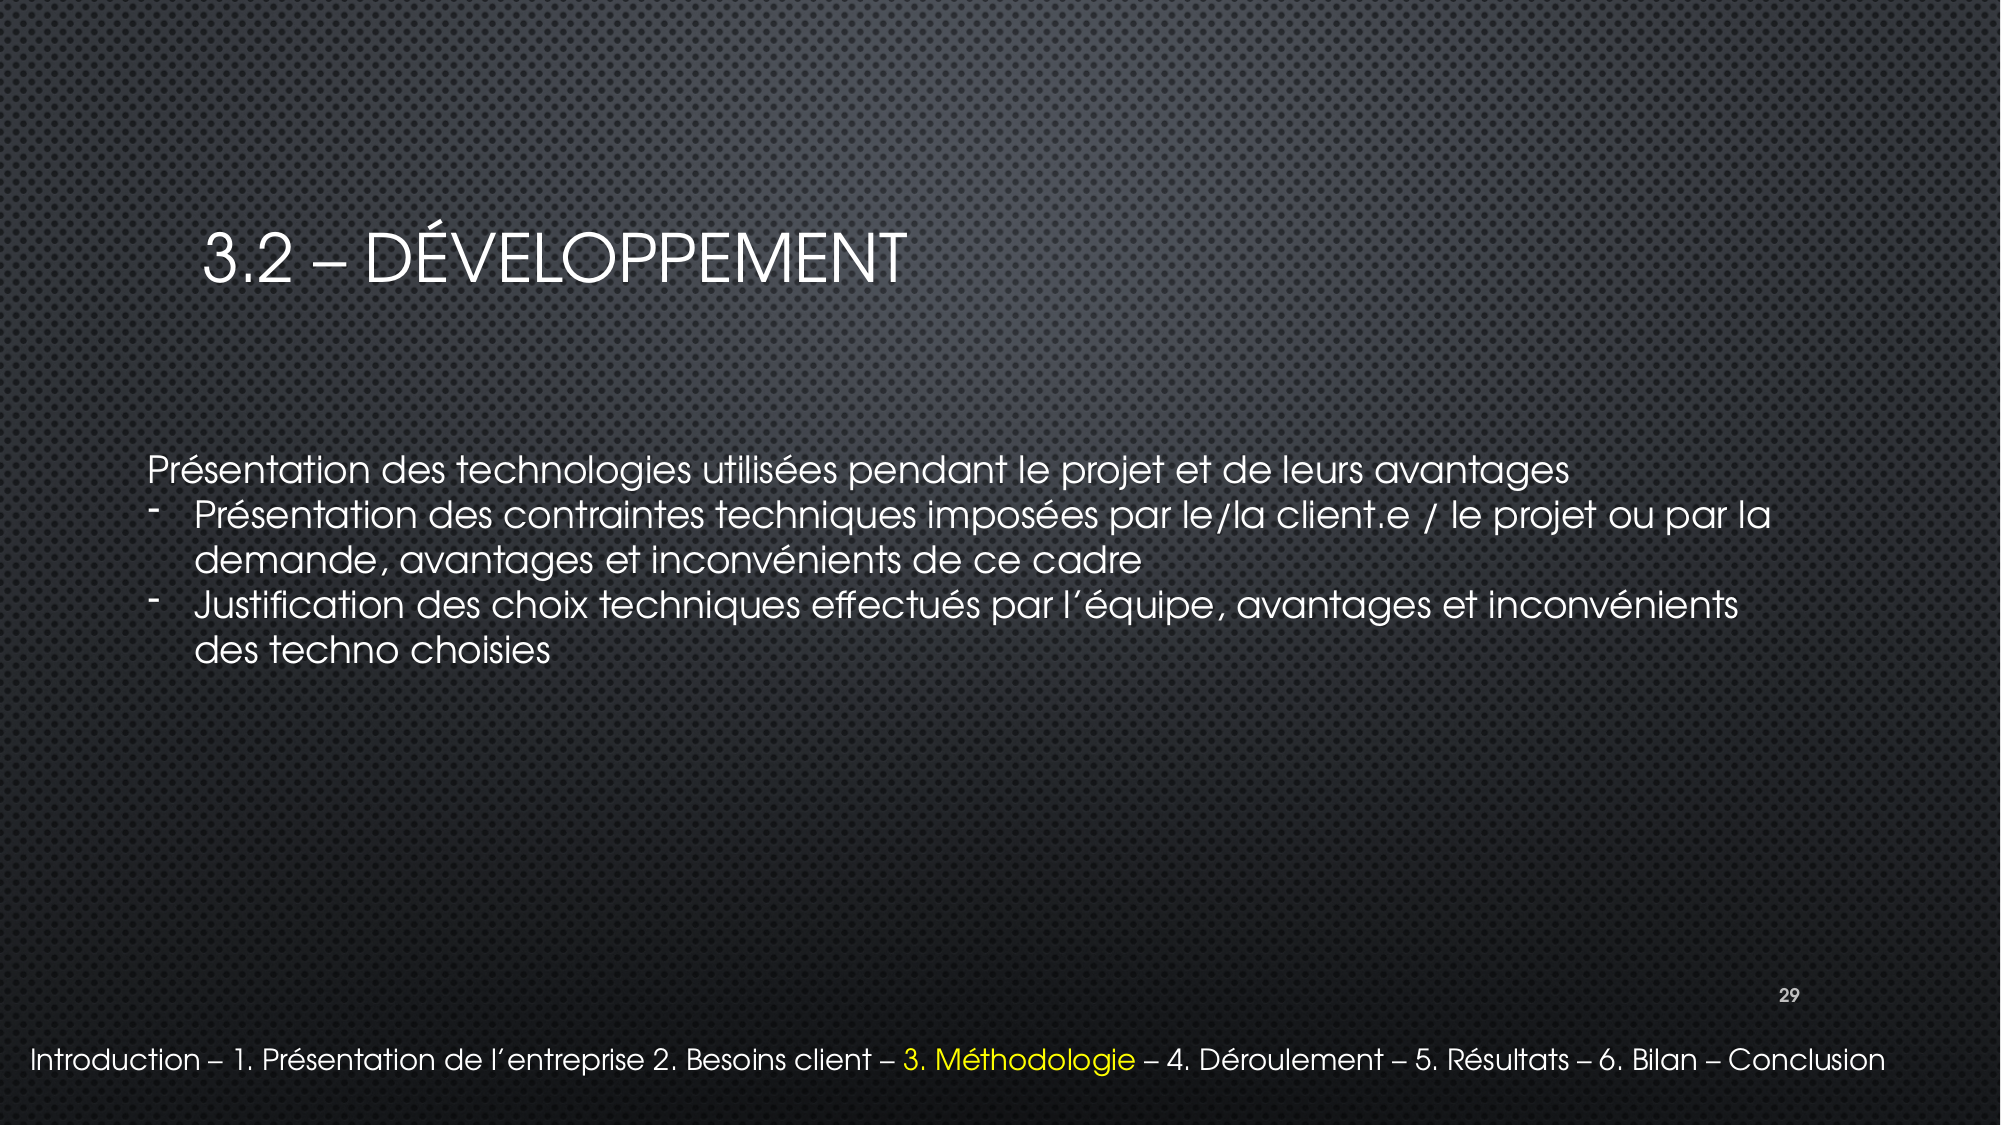

# 3.2 – Développement
Présentation des technologies utilisées pendant le projet et de leurs avantages
Présentation des contraintes techniques imposées par le/la client.e / le projet ou par la demande, avantages et inconvénients de ce cadre
Justification des choix techniques effectués par l’équipe, avantages et inconvénients des techno choisies

29
Introduction – 1. Présentation de l’entreprise 2. Besoins client – 3. Méthodologie – 4. Déroulement – 5. Résultats – 6. Bilan – Conclusion